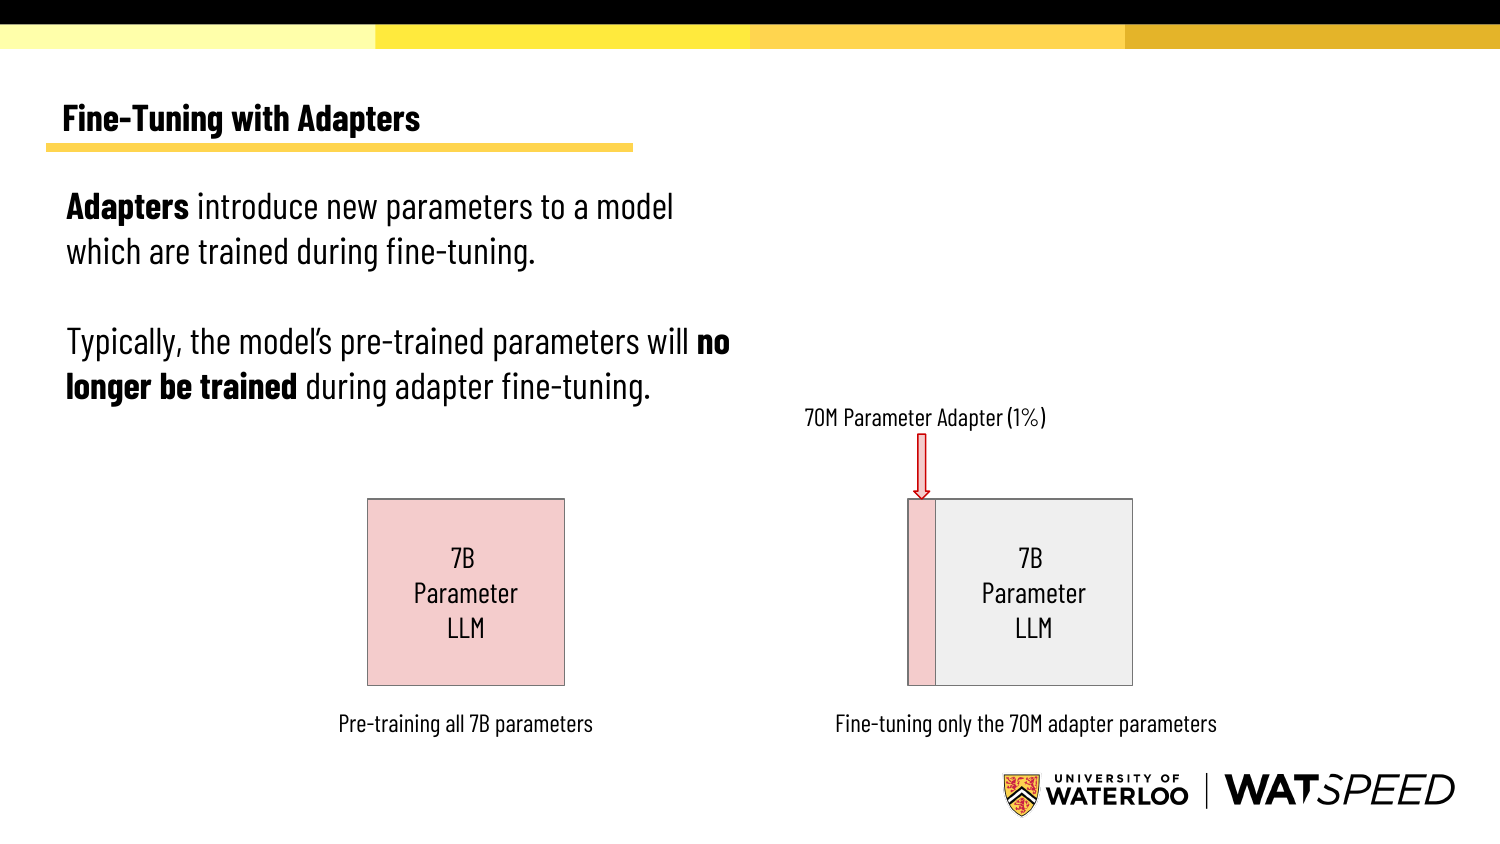

# Fine-Tuning with Adapters
Adapters introduce new parameters to a model which are trained during fine-tuning.

Typically, the model’s pre-trained parameters will no longer be trained during adapter fine-tuning.
70M Parameter Adapter (1%)

7B
Parameter
LLM

7B
Parameter
LLM
Pre-training all 7B parameters
Fine-tuning only the 70M adapter parameters